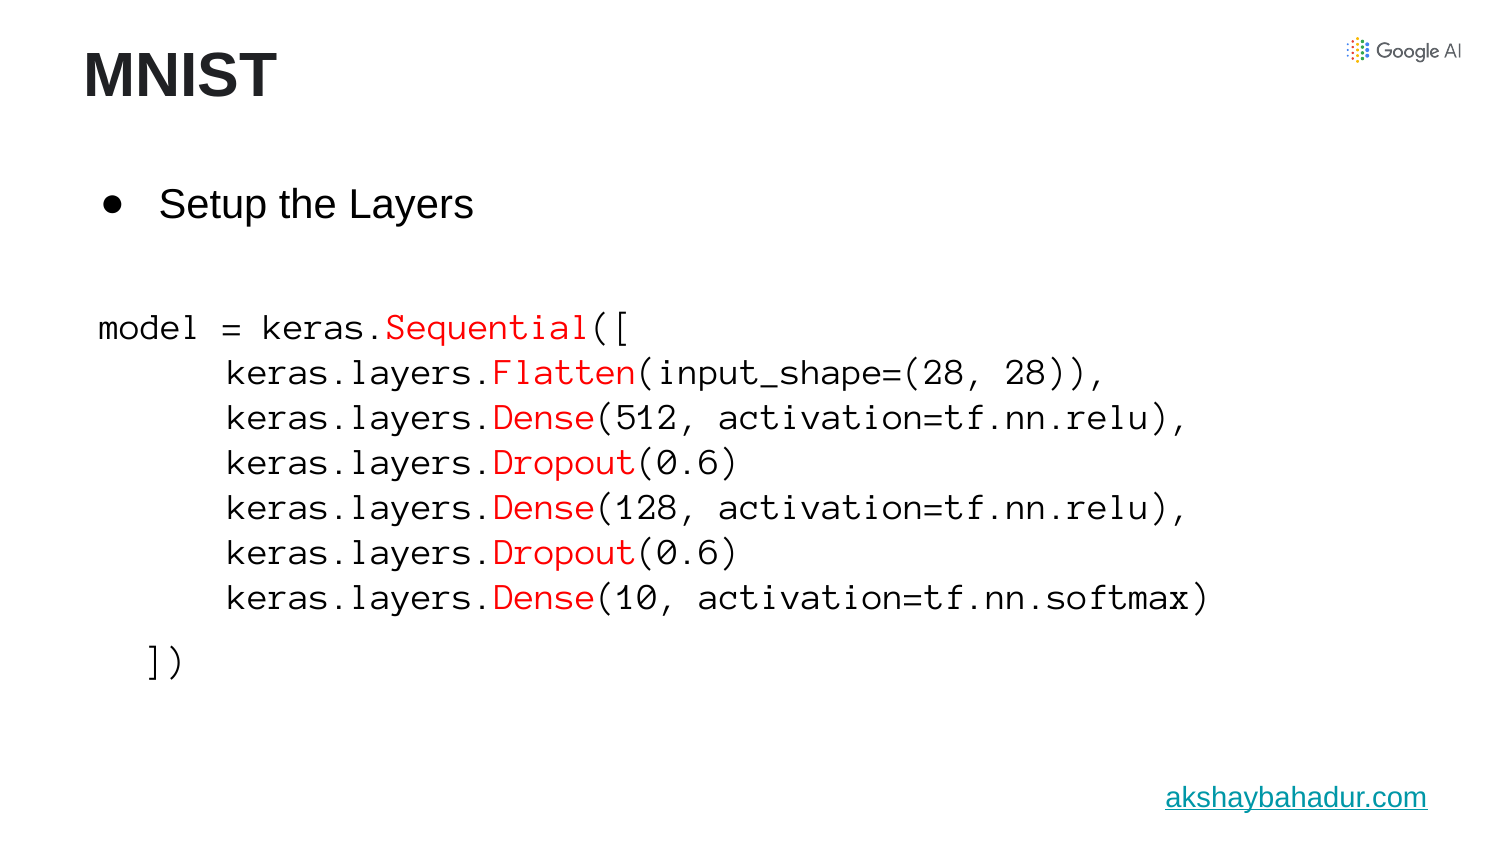

MNIST
Setup the Layers

model = keras.Sequential([
    keras.layers.Flatten(input_shape=(28, 28)),
    keras.layers.Dense(512, activation=tf.nn.relu),
    keras.layers.Dropout(0.6)
    keras.layers.Dense(128, activation=tf.nn.relu),
    keras.layers.Dropout(0.6)
    keras.layers.Dense(10, activation=tf.nn.softmax)
])

akshaybahadur.com